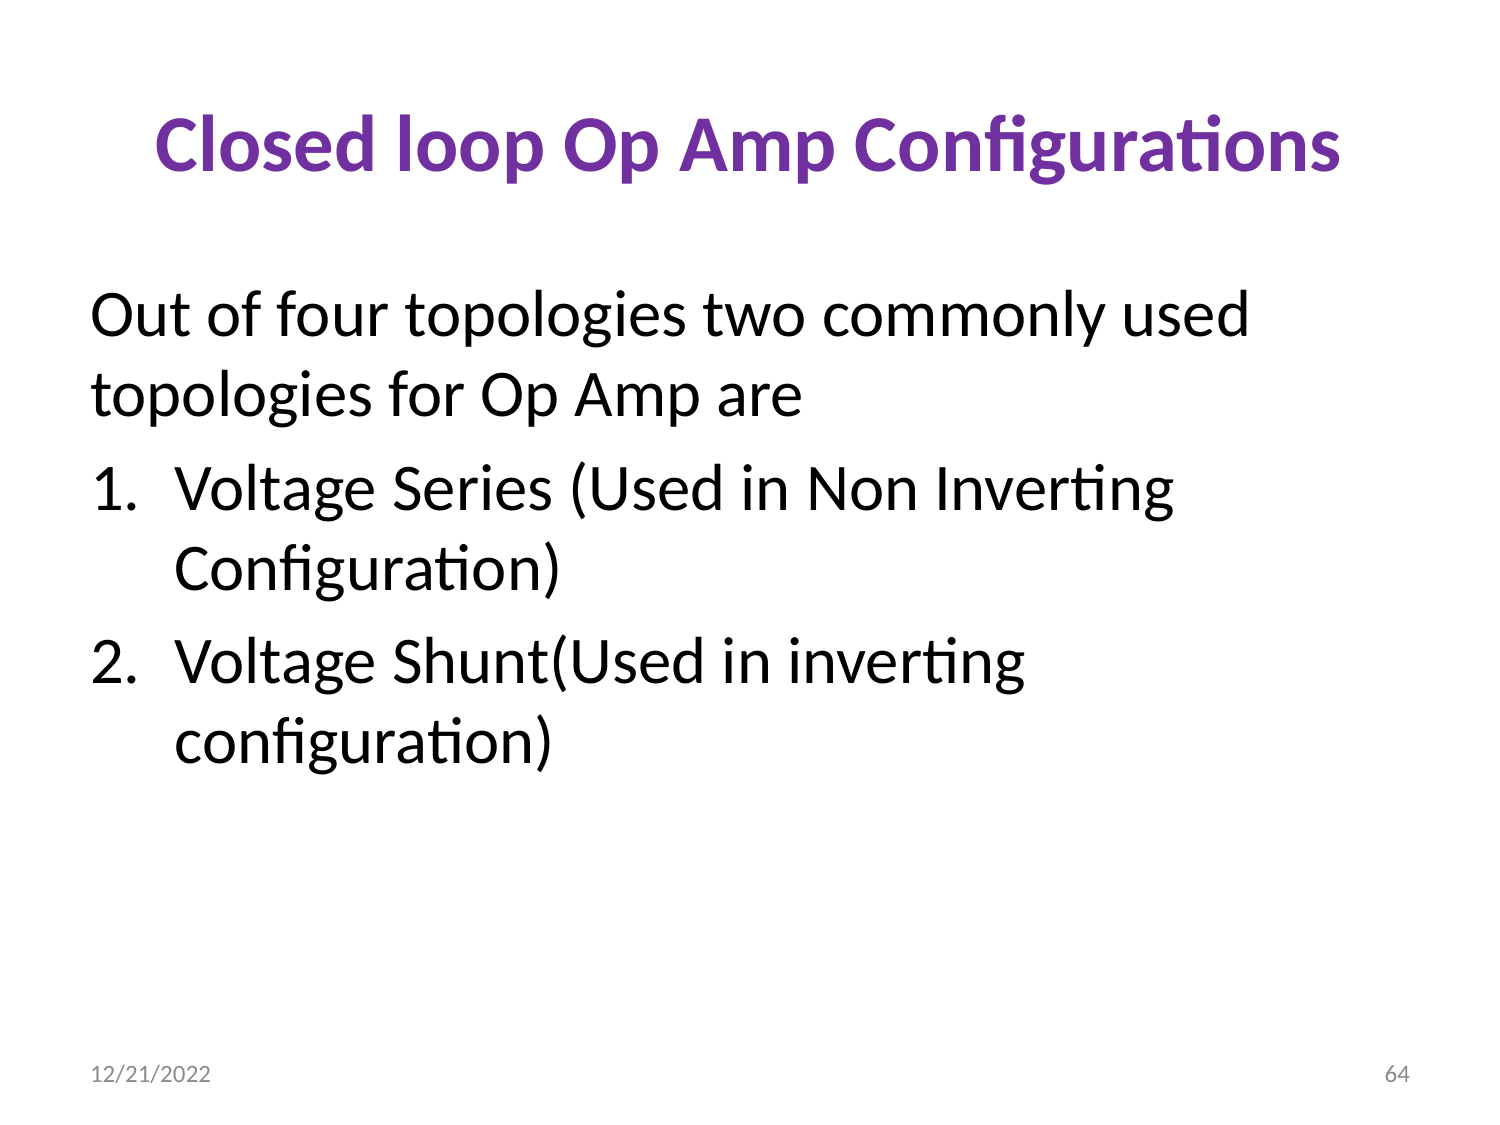

# Closed loop Op Amp Configurations
Out of four topologies two commonly used topologies for Op Amp are
Voltage Series (Used in Non Inverting Configuration)
Voltage Shunt(Used in inverting configuration)

12/21/2022
64